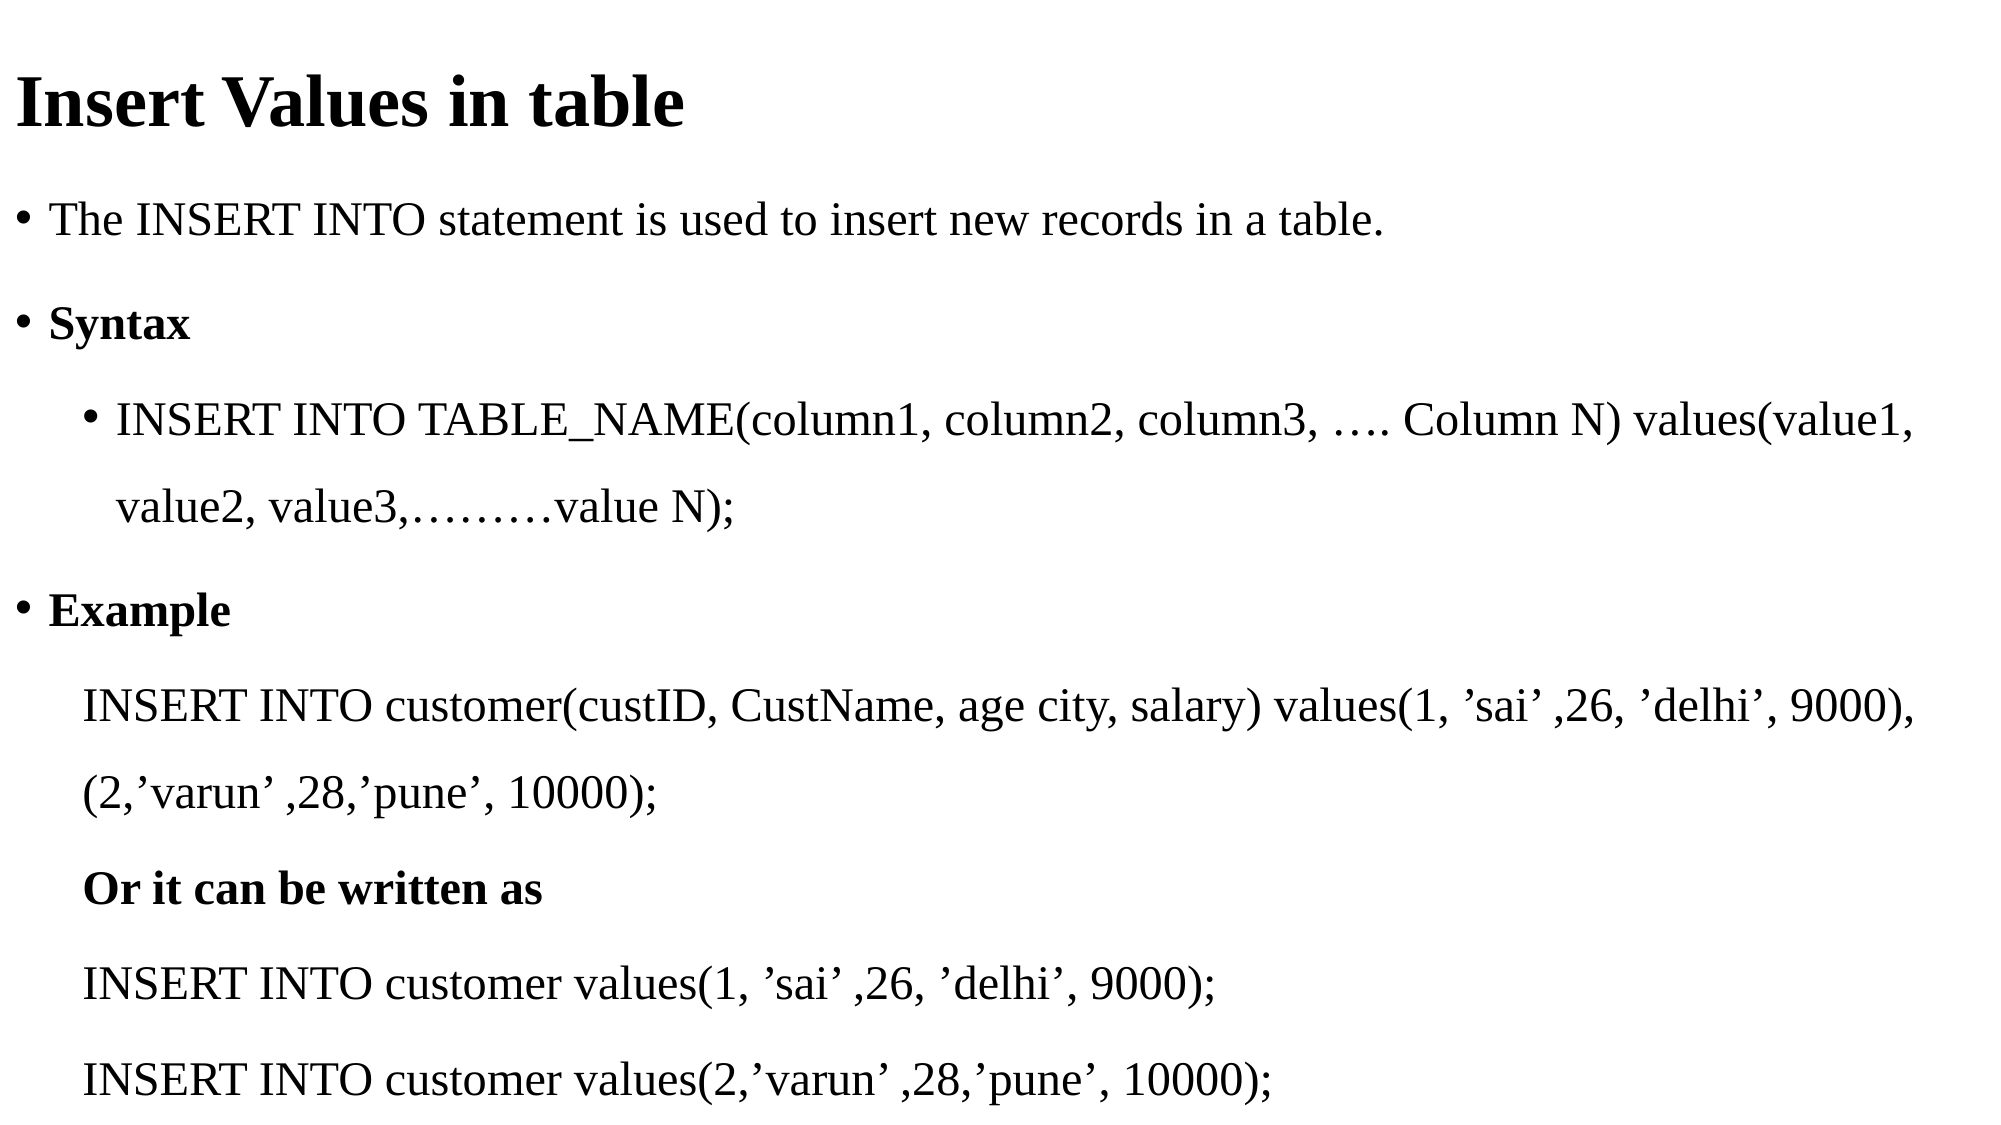

Insert Values in table
The INSERT INTO statement is used to insert new records in a table.
Syntax
INSERT INTO TABLE_NAME(column1, column2, column3, …. Column N) values(value1, value2, value3,………value N);
Example
INSERT INTO customer(custID, CustName, age city, salary) values(1, ’sai’ ,26, ’delhi’, 9000), (2,’varun’ ,28,’pune’, 10000);
Or it can be written as
INSERT INTO customer values(1, ’sai’ ,26, ’delhi’, 9000);
INSERT INTO customer values(2,’varun’ ,28,’pune’, 10000);